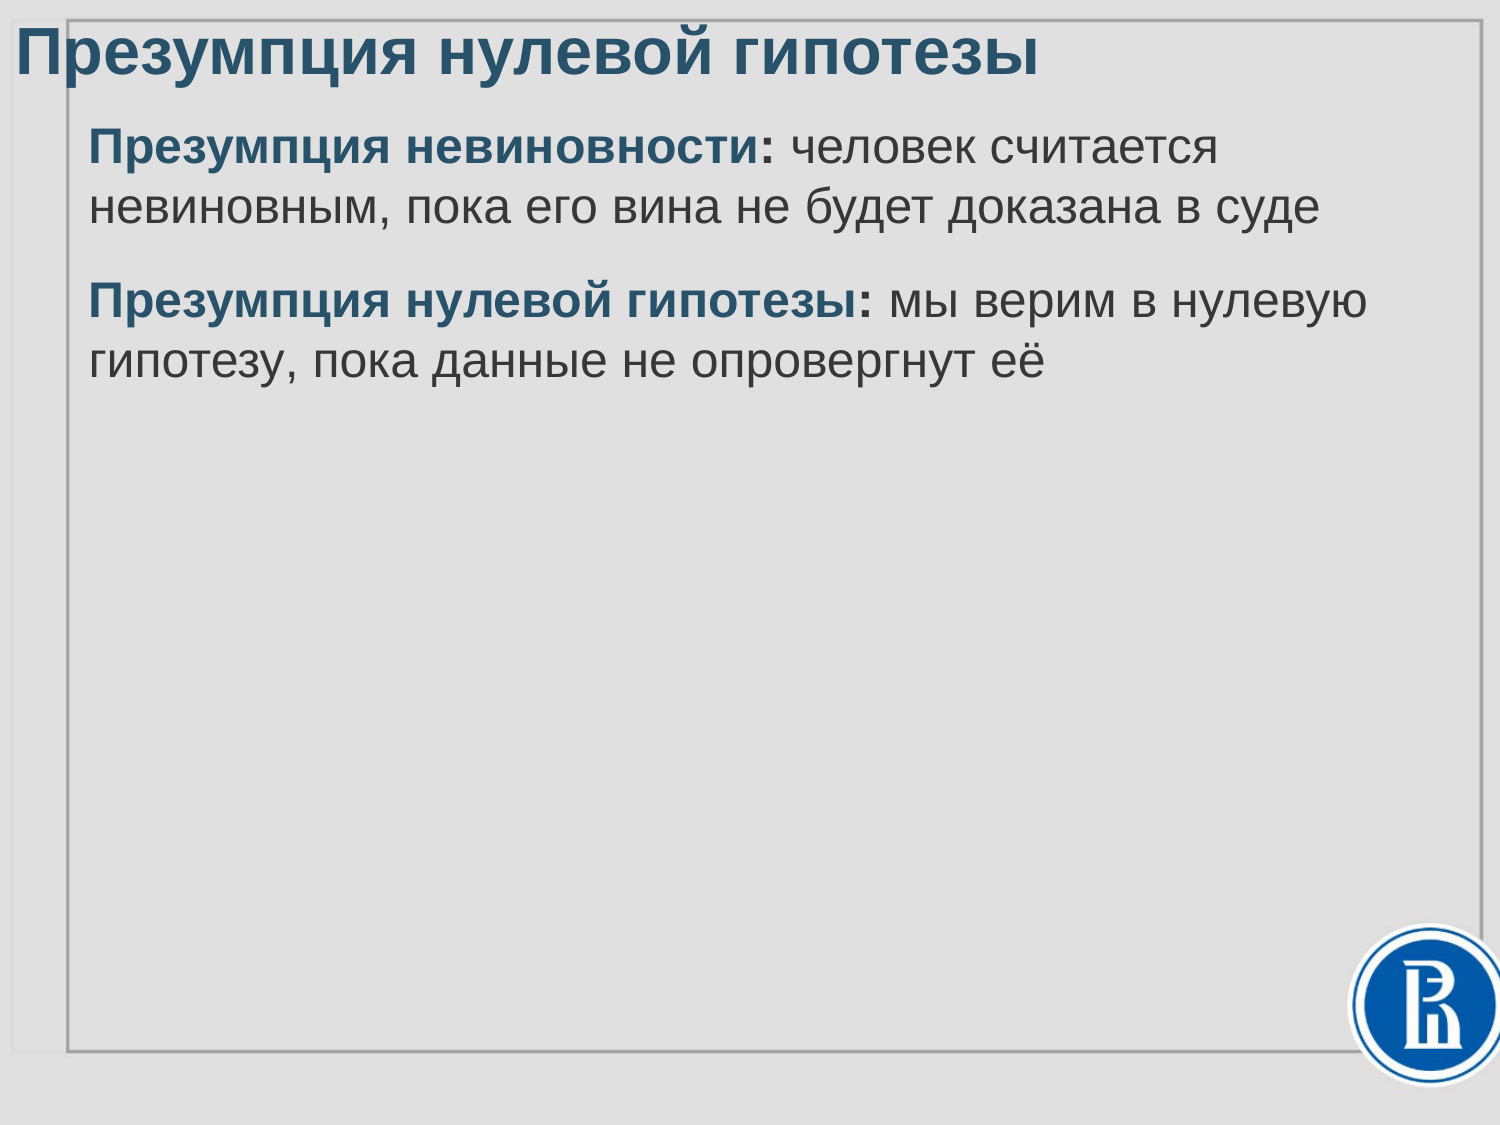

# Презумпция нулевой гипотезы
Презумпция невиновности: человек считается невиновным, пока его вина не будет доказана в суде

Презумпция нулевой гипотезы: мы верим в нулевую гипотезу, пока данные не опровергнут её